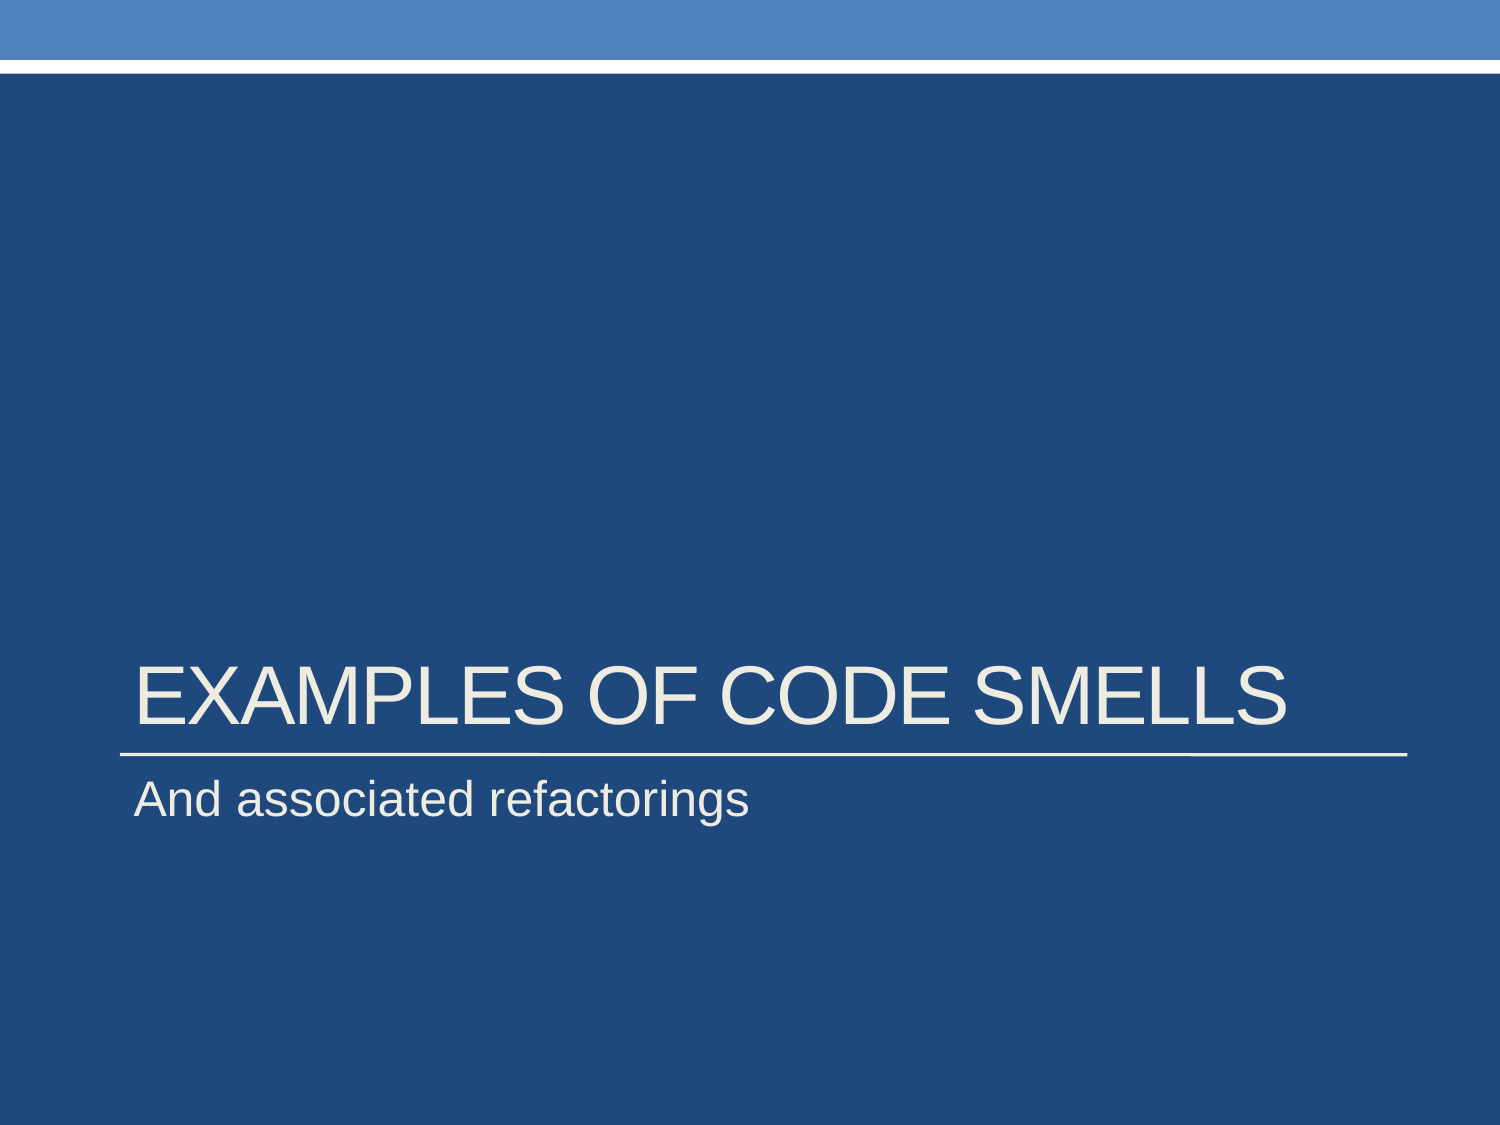

6
# Examples of Code Smells
And associated refactorings